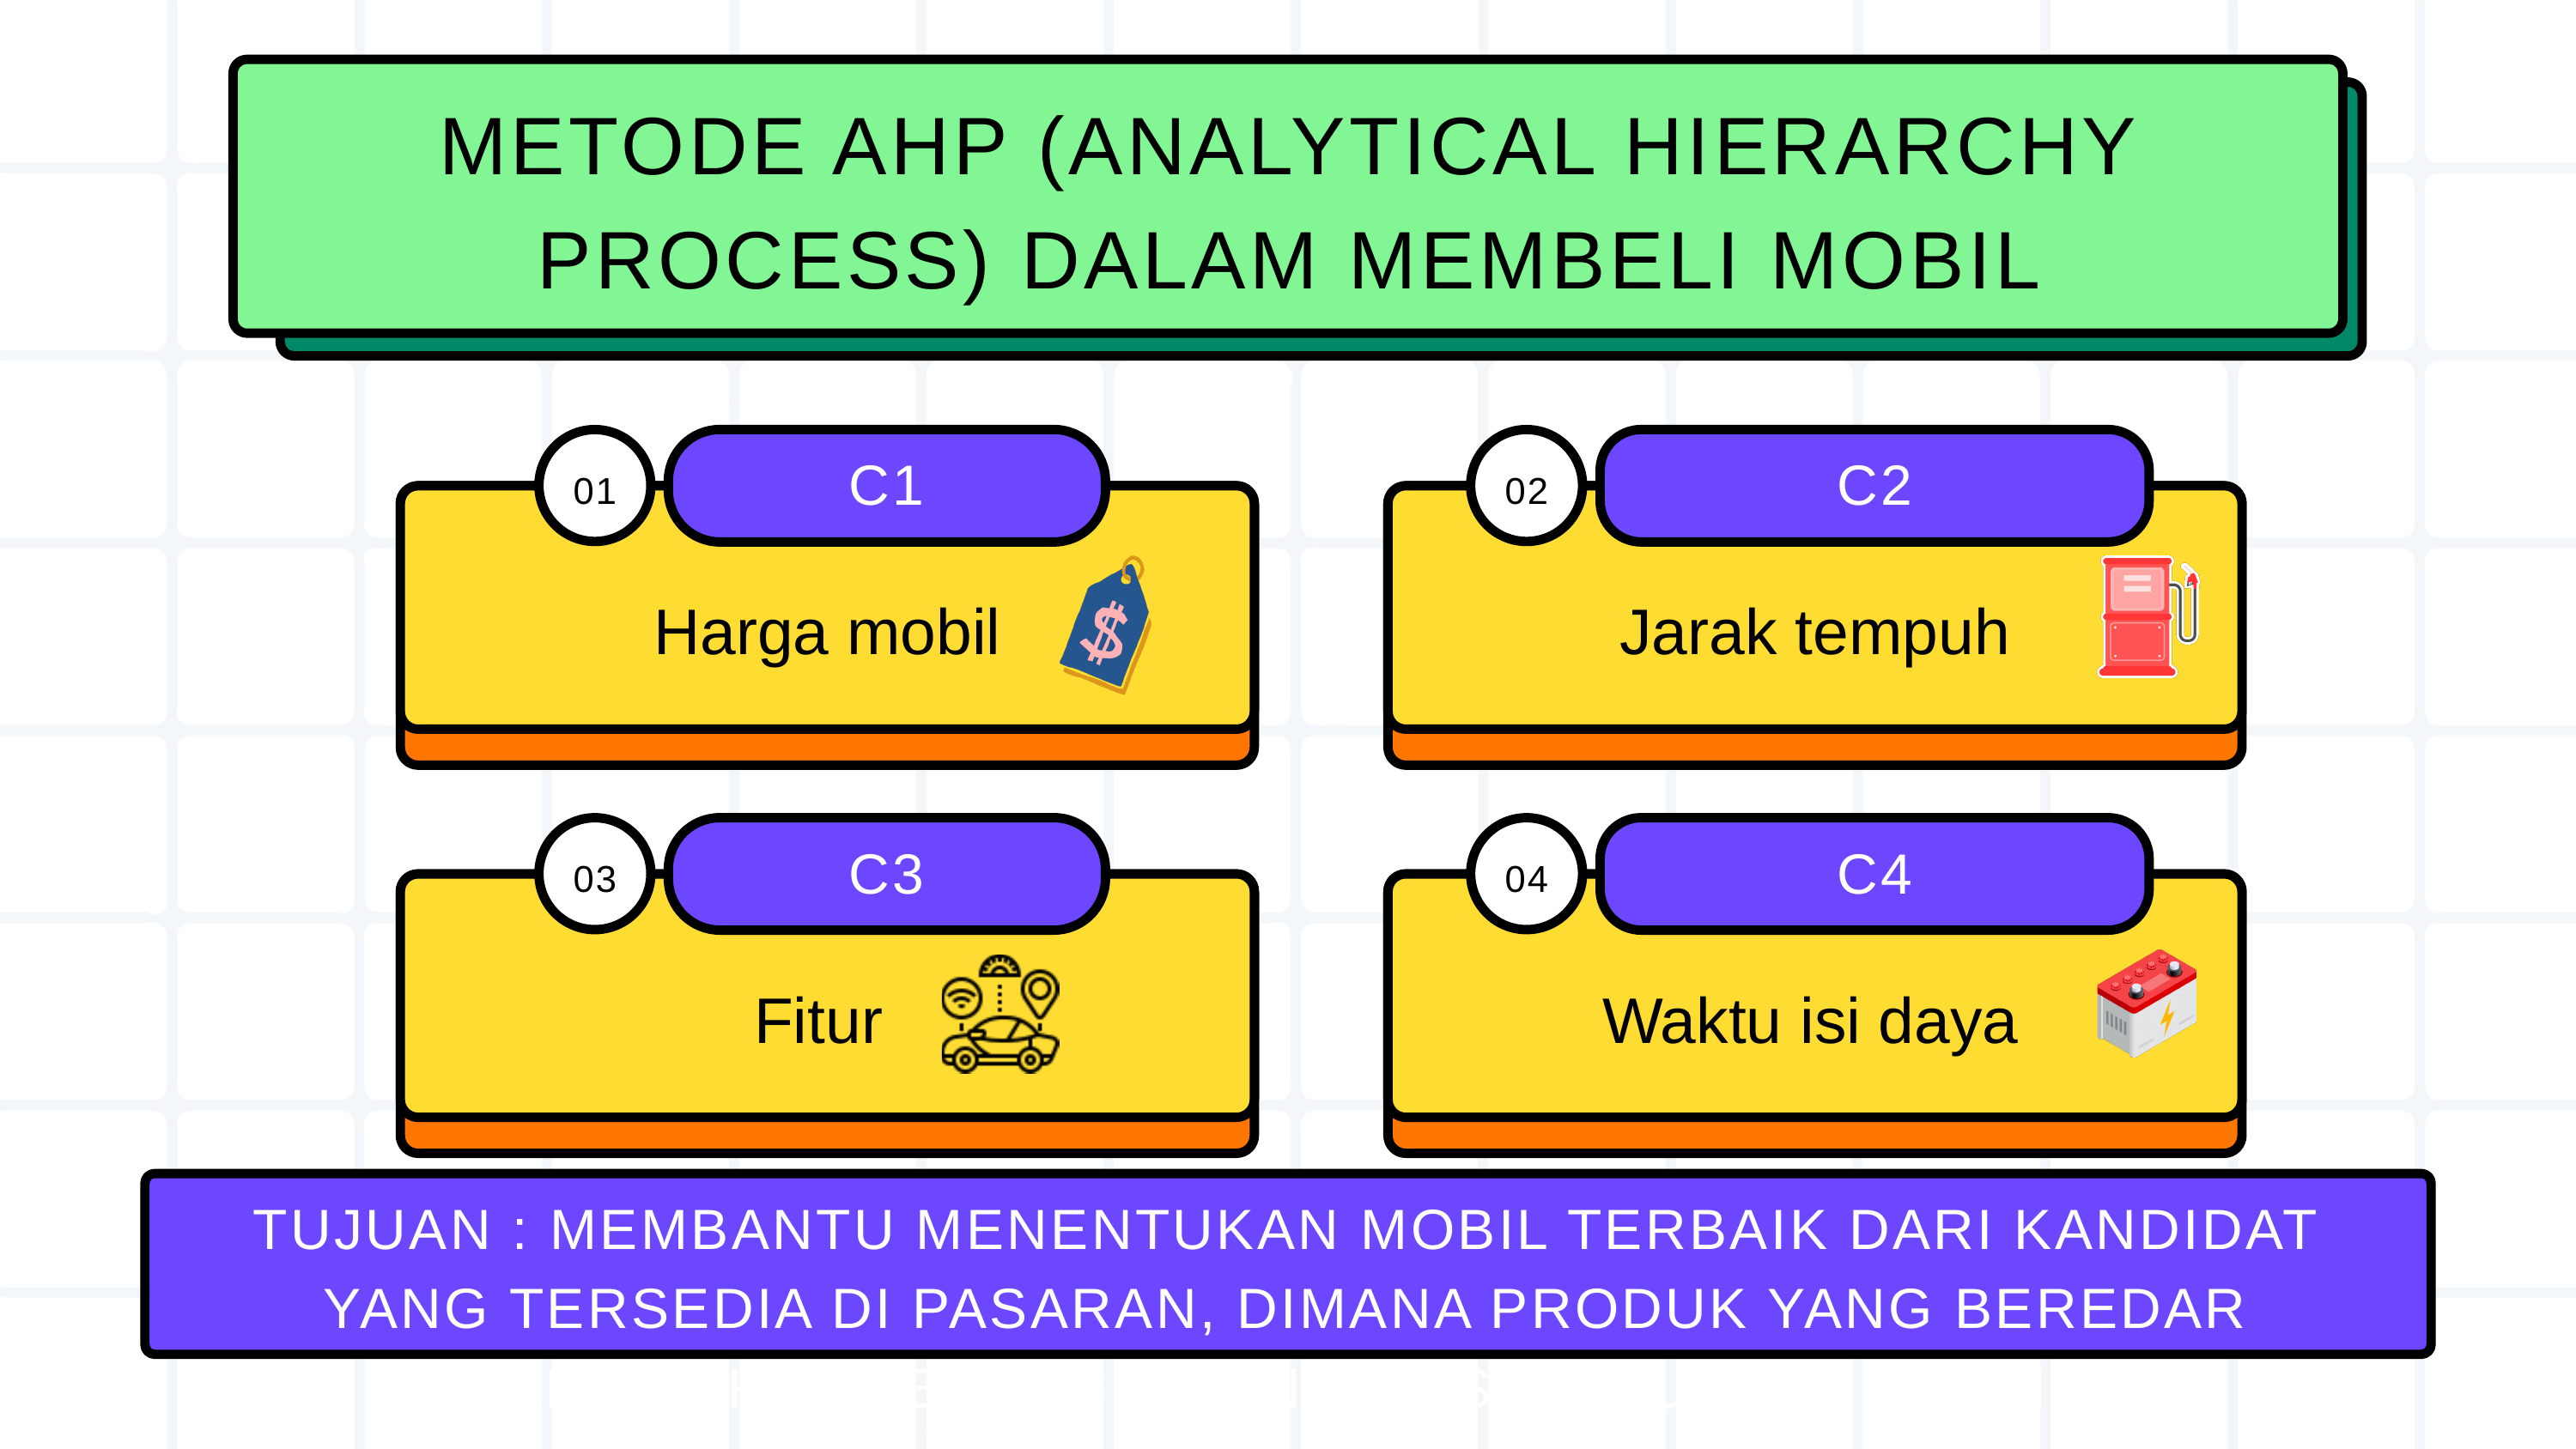

METODE AHP (ANALYTICAL HIERARCHY PROCESS) DALAM MEMBELI MOBIL

C1
C2
01
02

Harga mobil
Jarak tempuh

C3
C4
03
04

Waktu isi daya
Fitur

TUJUAN : MEMBANTU MENENTUKAN MOBIL TERBAIK DARI KANDIDAT YANG TERSEDIA DI PASARAN, DIMANA PRODUK YANG BEREDAR SANGAT KOMPETITIF SEHINGGA SULIT UNTUK DIPILIH.